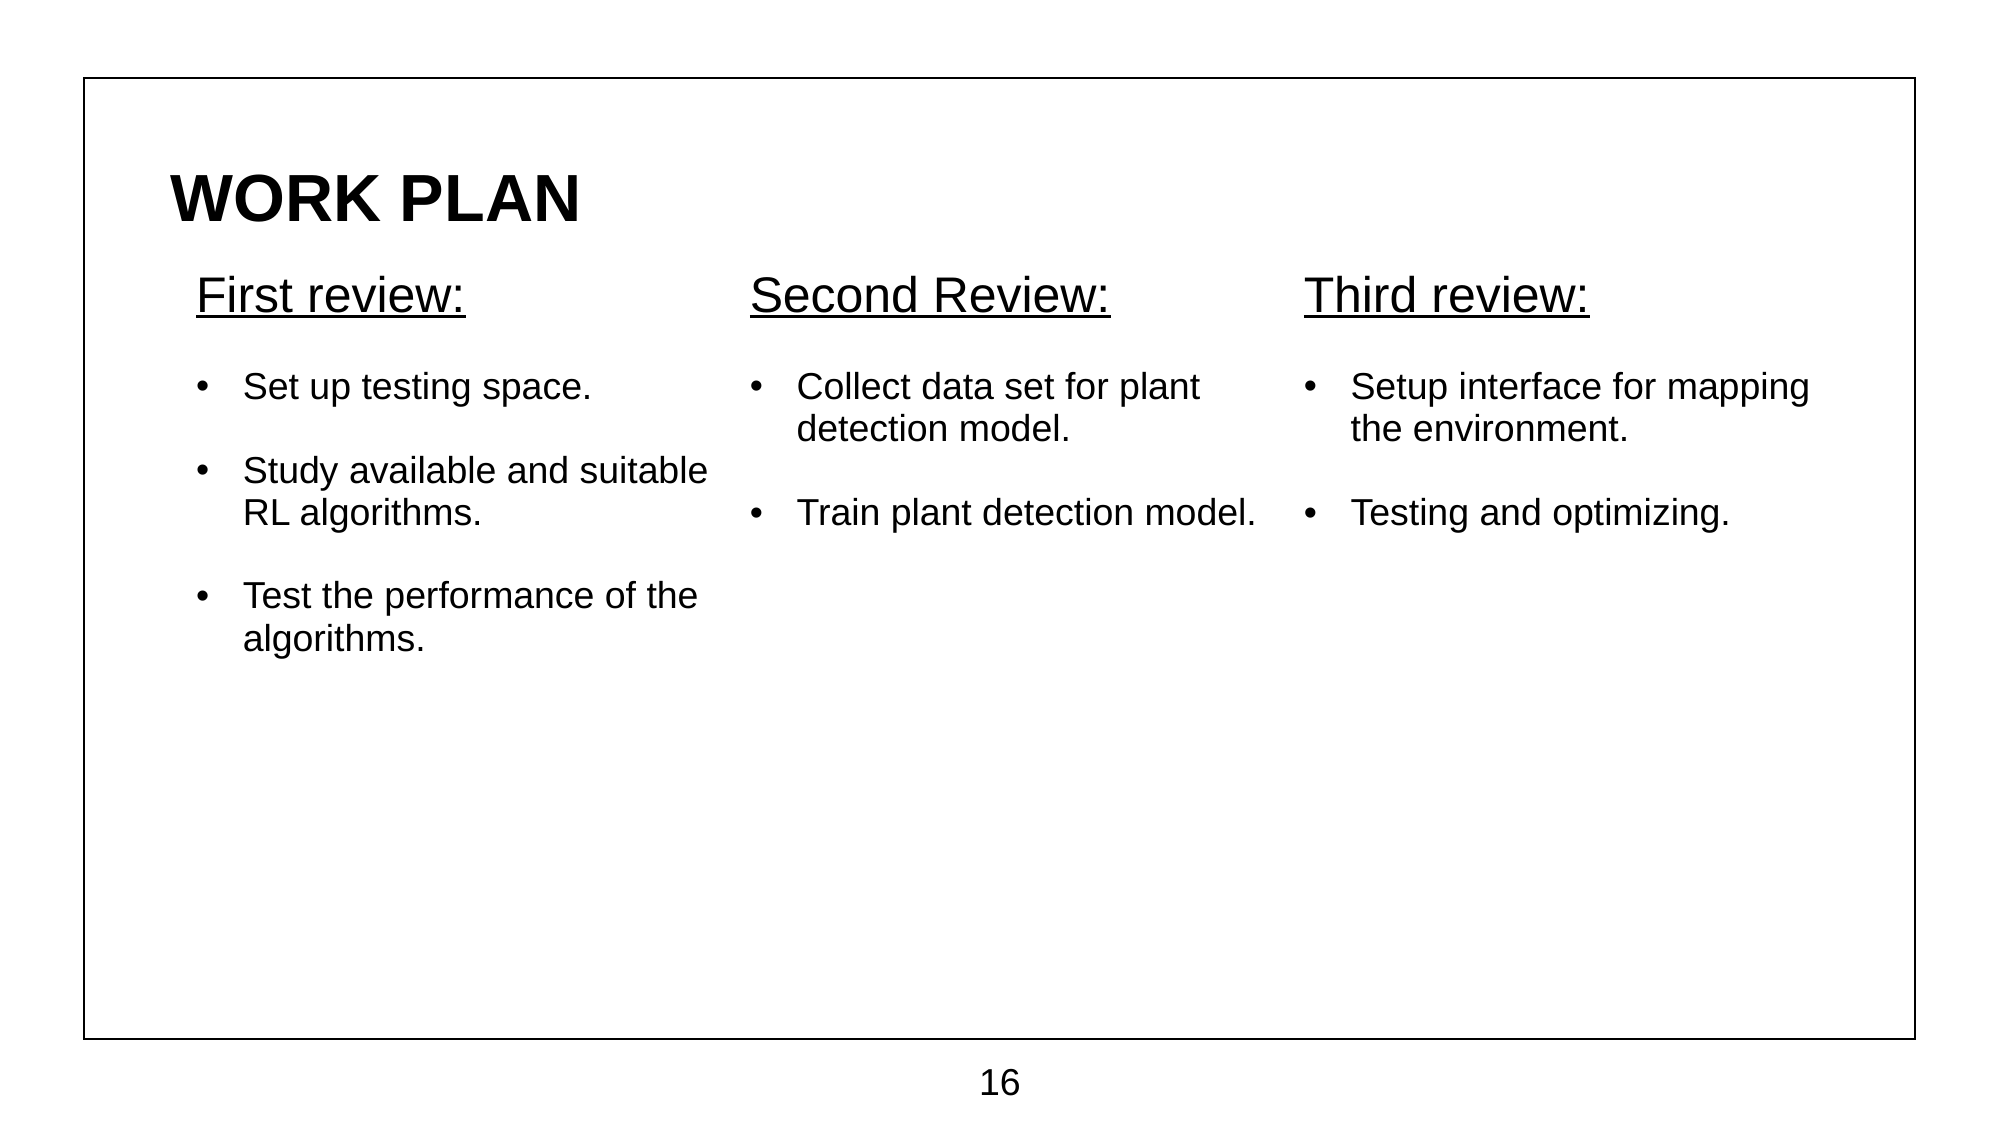

WORK PLAN

| First review: Set up testing space. Study available and suitable RL algorithms. Test the performance of the algorithms. | Second Review: Collect data set for plant detection model. Train plant detection model. | Third review: Setup interface for mapping the environment. Testing and optimizing. |
| --- | --- | --- |
16